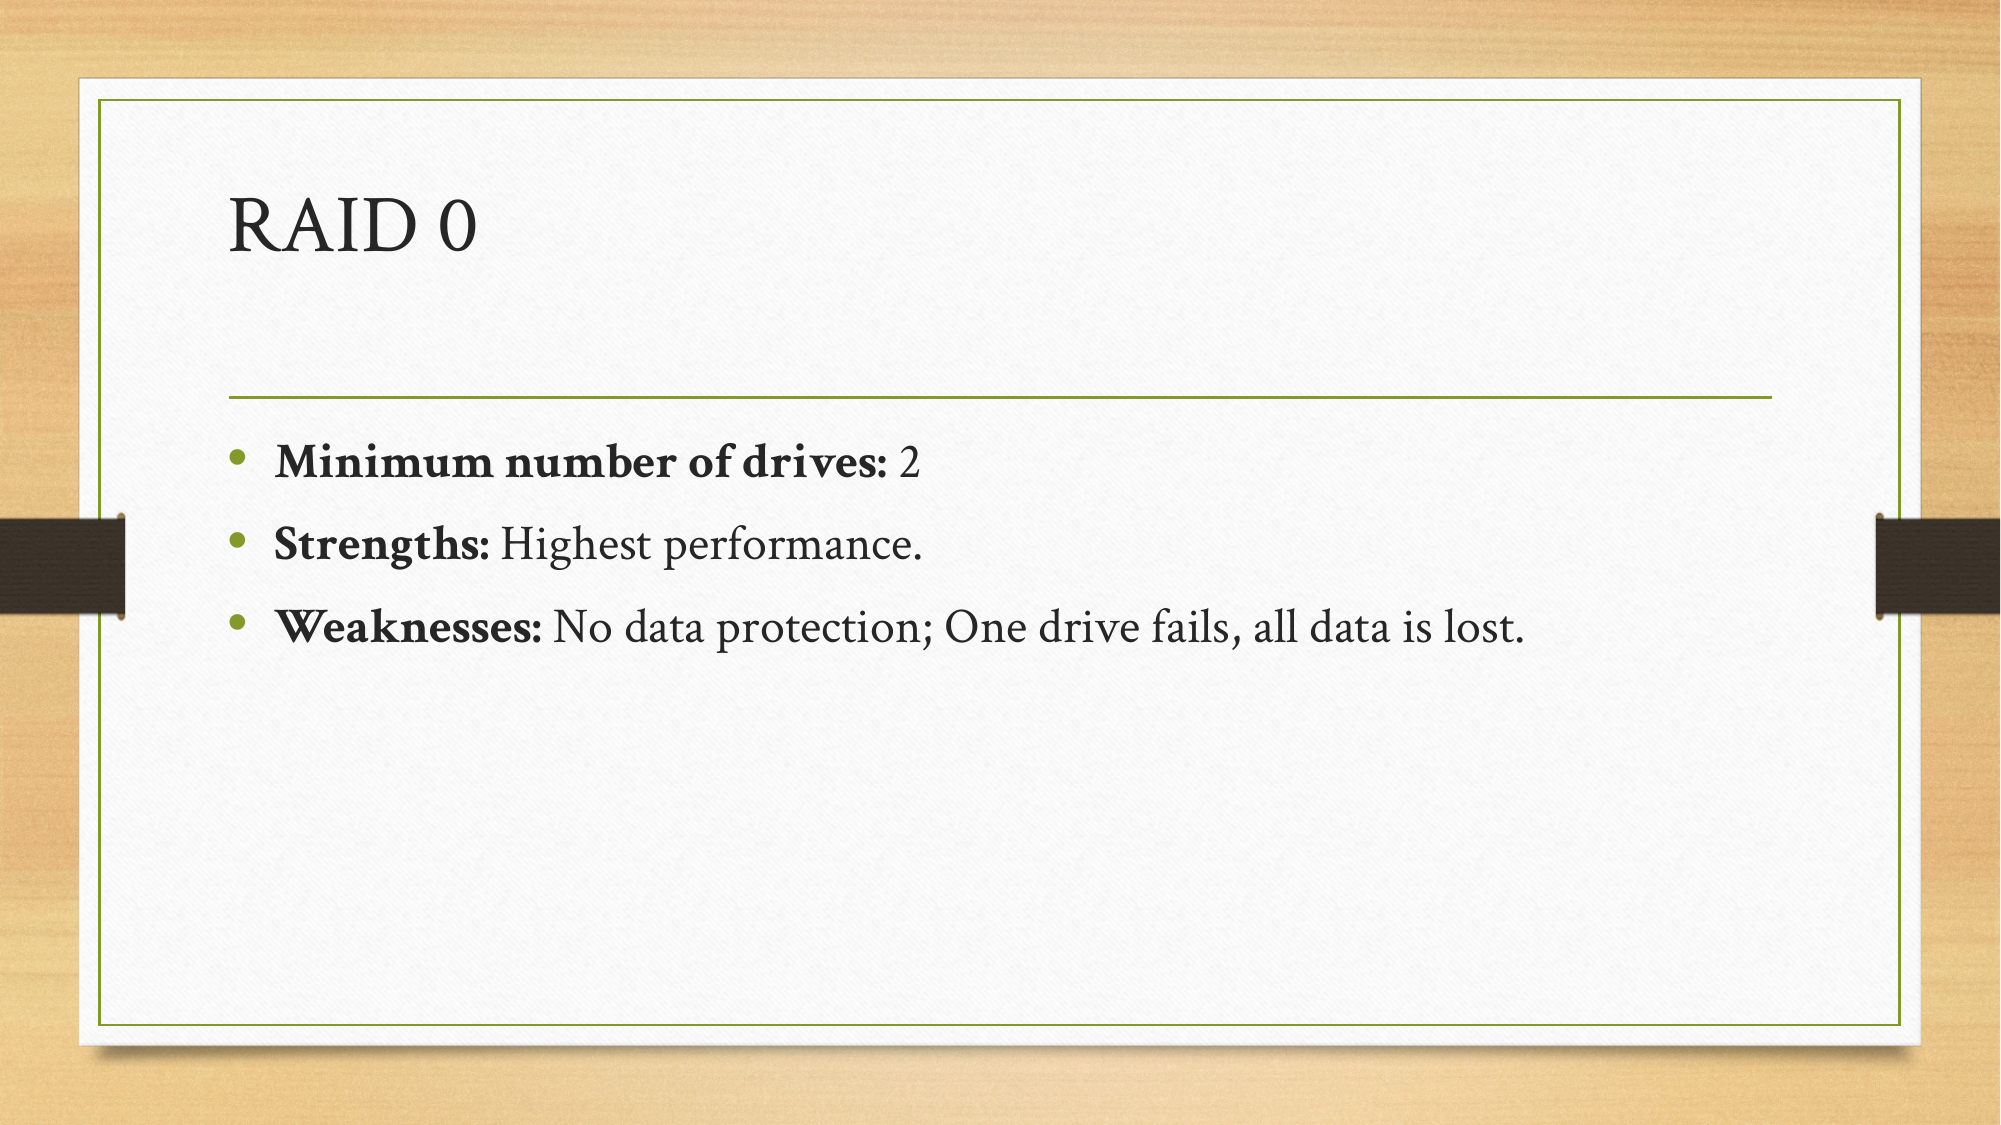

# RAID 0
Minimum number of drives: 2
Strengths: Highest performance.
Weaknesses: No data protection; One drive fails, all data is lost.